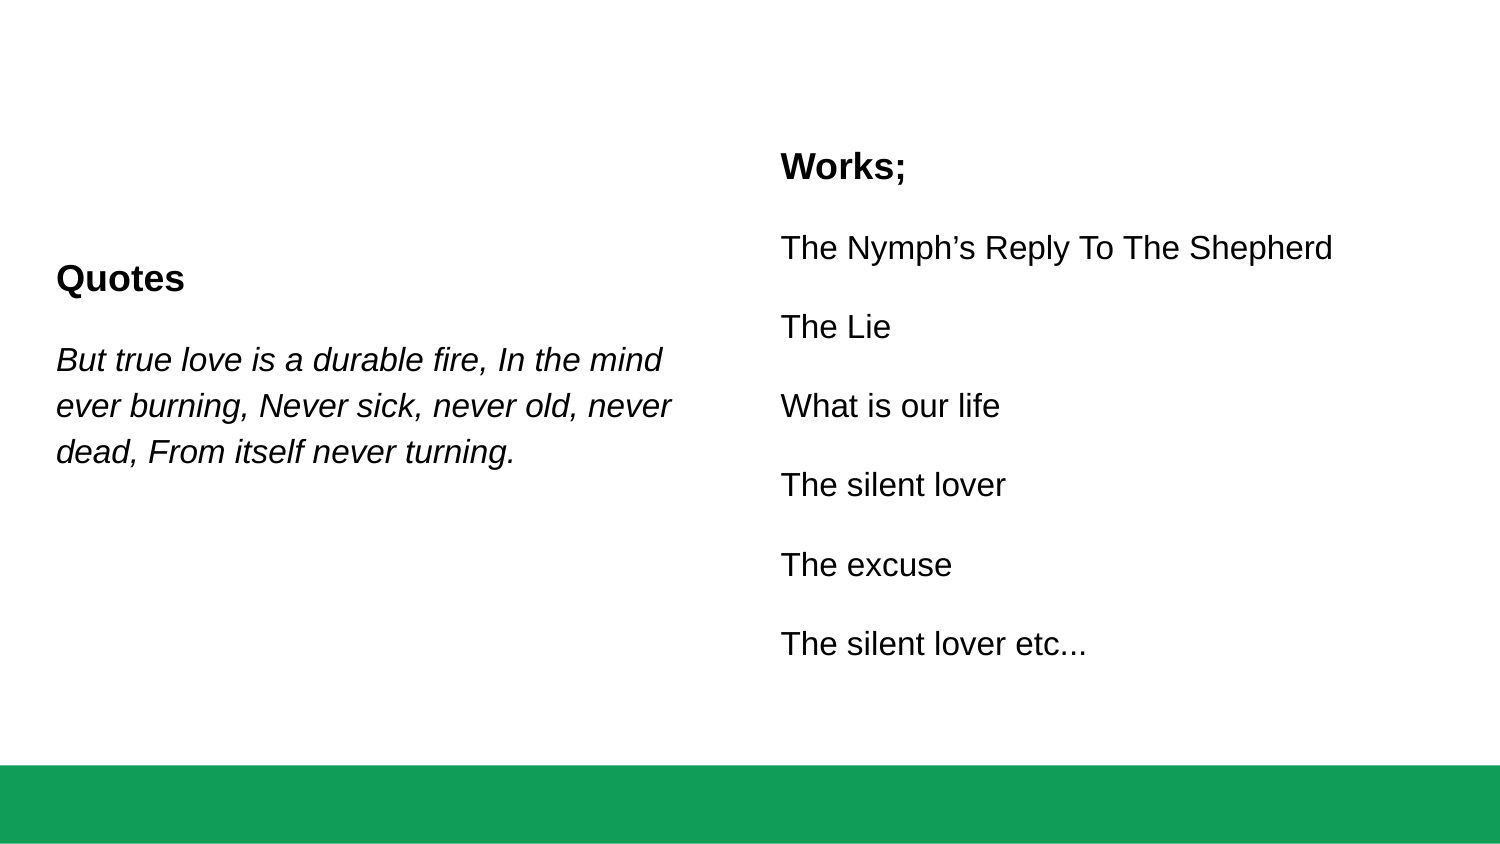

Works;
The Nymph’s Reply To The Shepherd
The Lie
What is our life
The silent lover
The excuse
The silent lover etc...
Quotes
But true love is a durable fire, In the mind ever burning, Never sick, never old, never dead, From itself never turning.